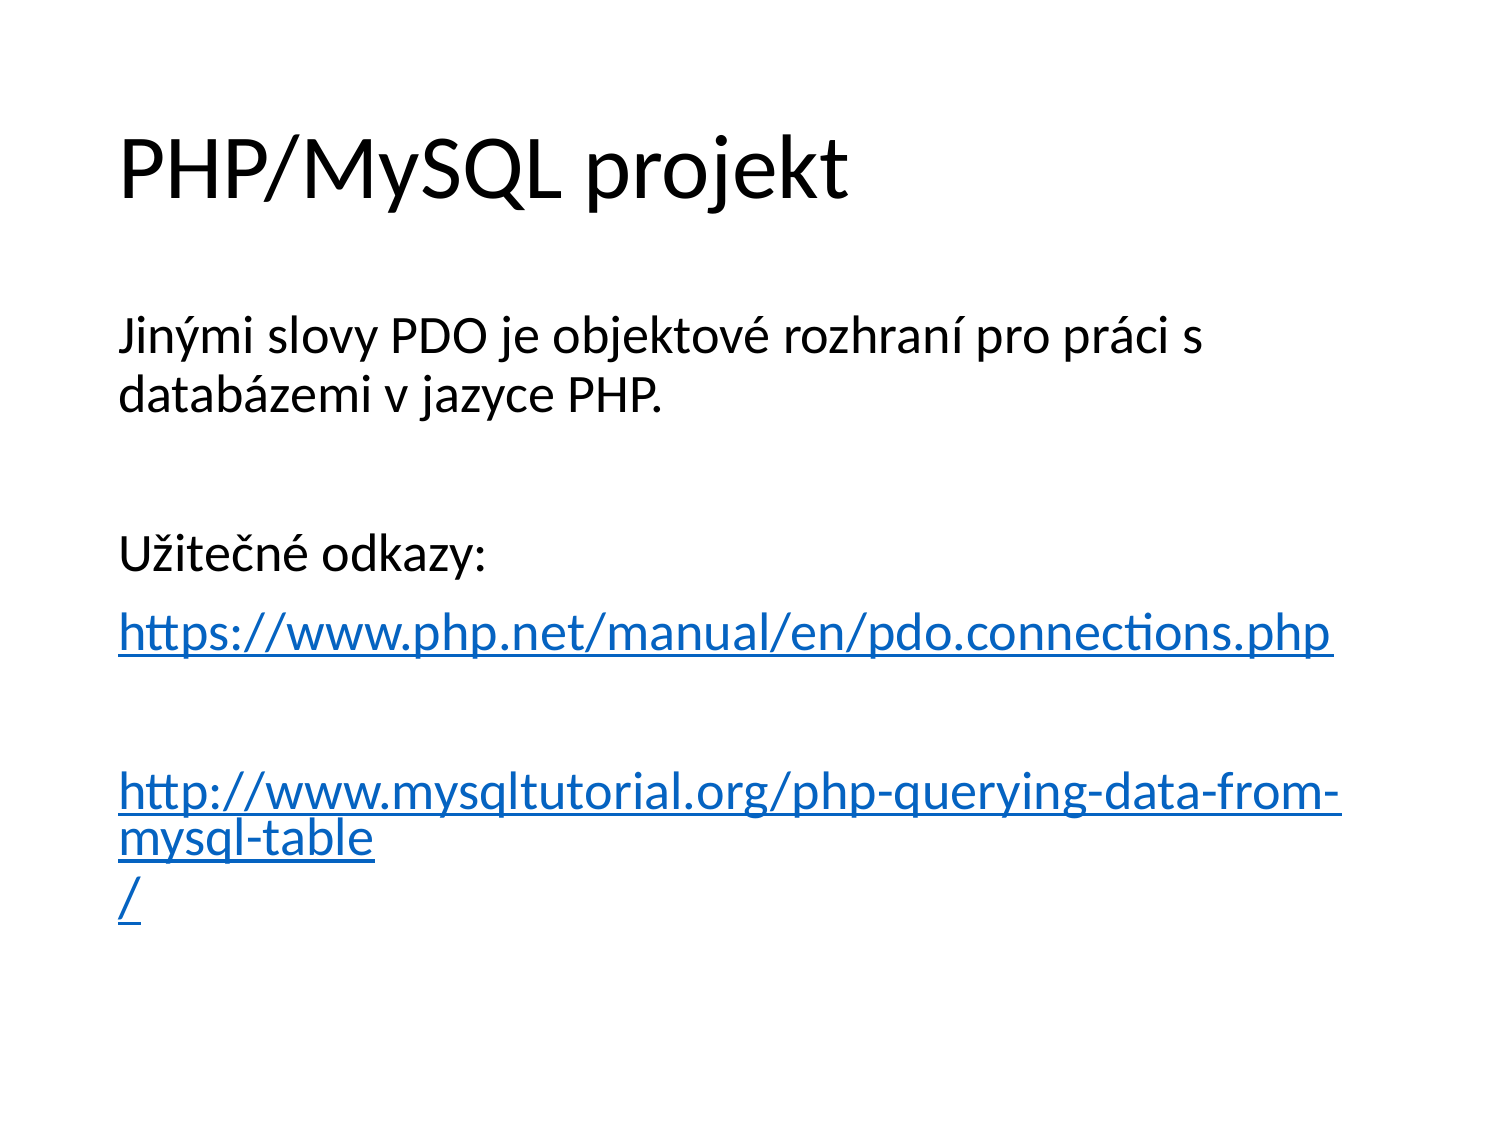

# PHP/MySQL projekt
Jinými slovy PDO je objektové rozhraní pro práci s databázemi v jazyce PHP.

Užitečné odkazy:
https://www.php.net/manual/en/pdo.connections.php

http://www.mysqltutorial.org/php-querying-data-from-mysql-table/